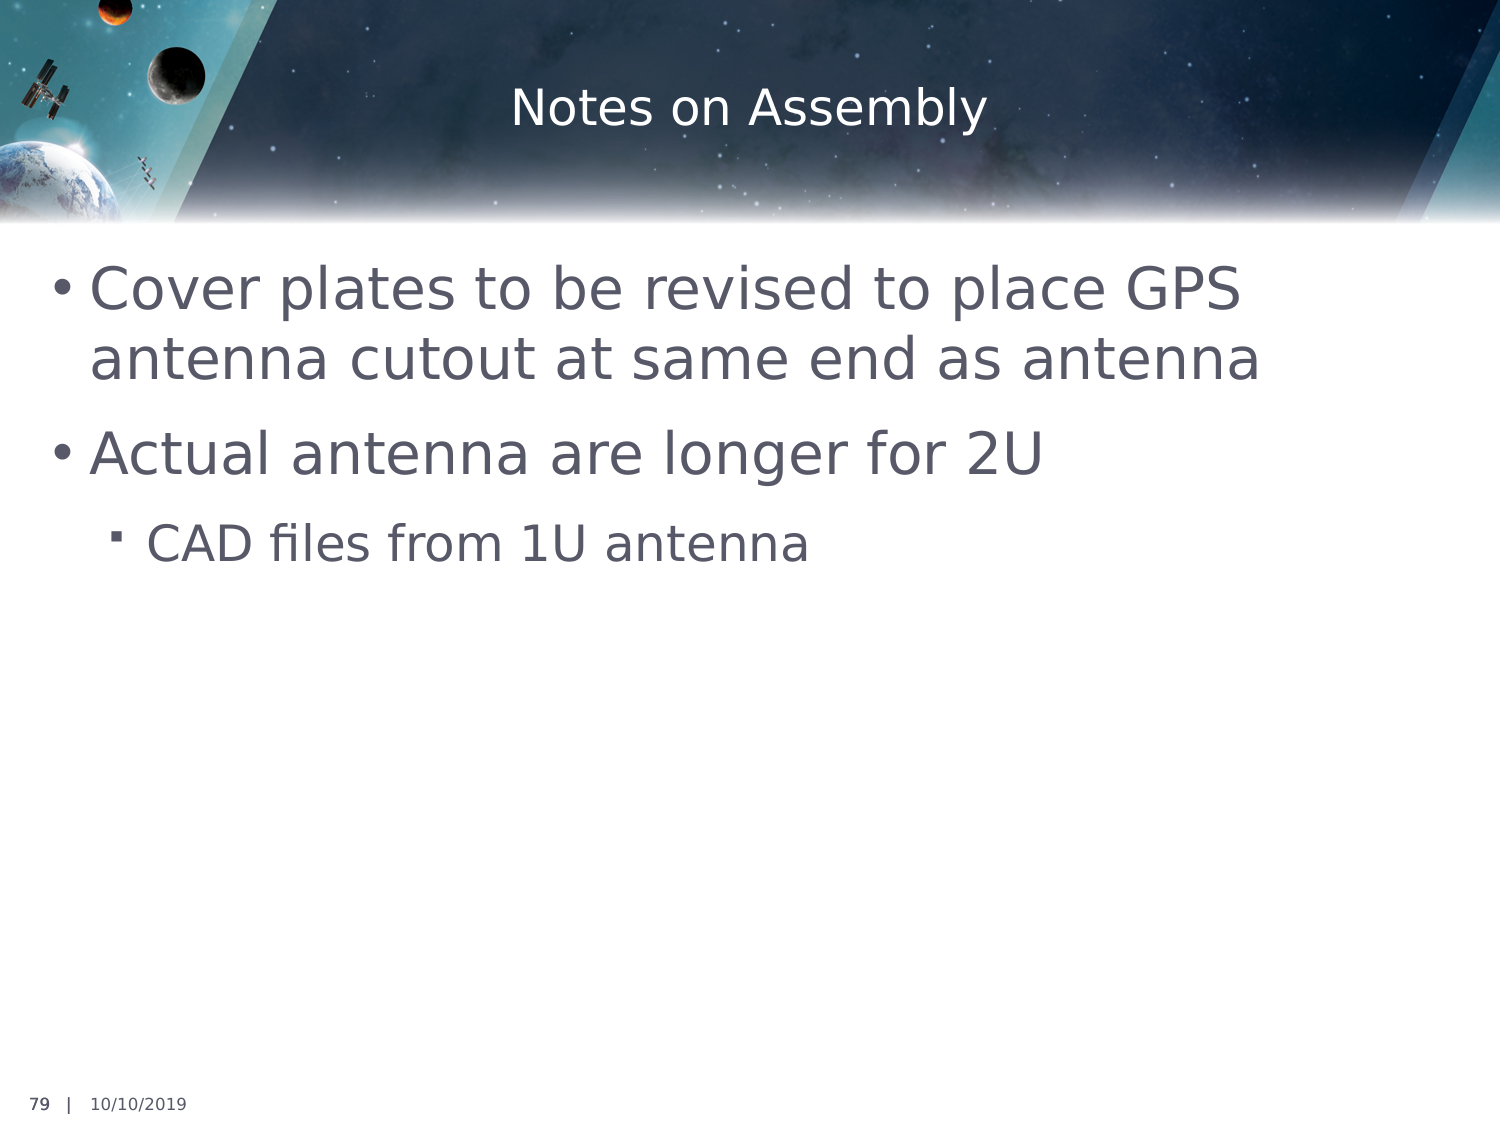

# Notes on Assembly
Cover plates to be revised to place GPS antenna cutout at same end as antenna
Actual antenna are longer for 2U
CAD files from 1U antenna
79   |